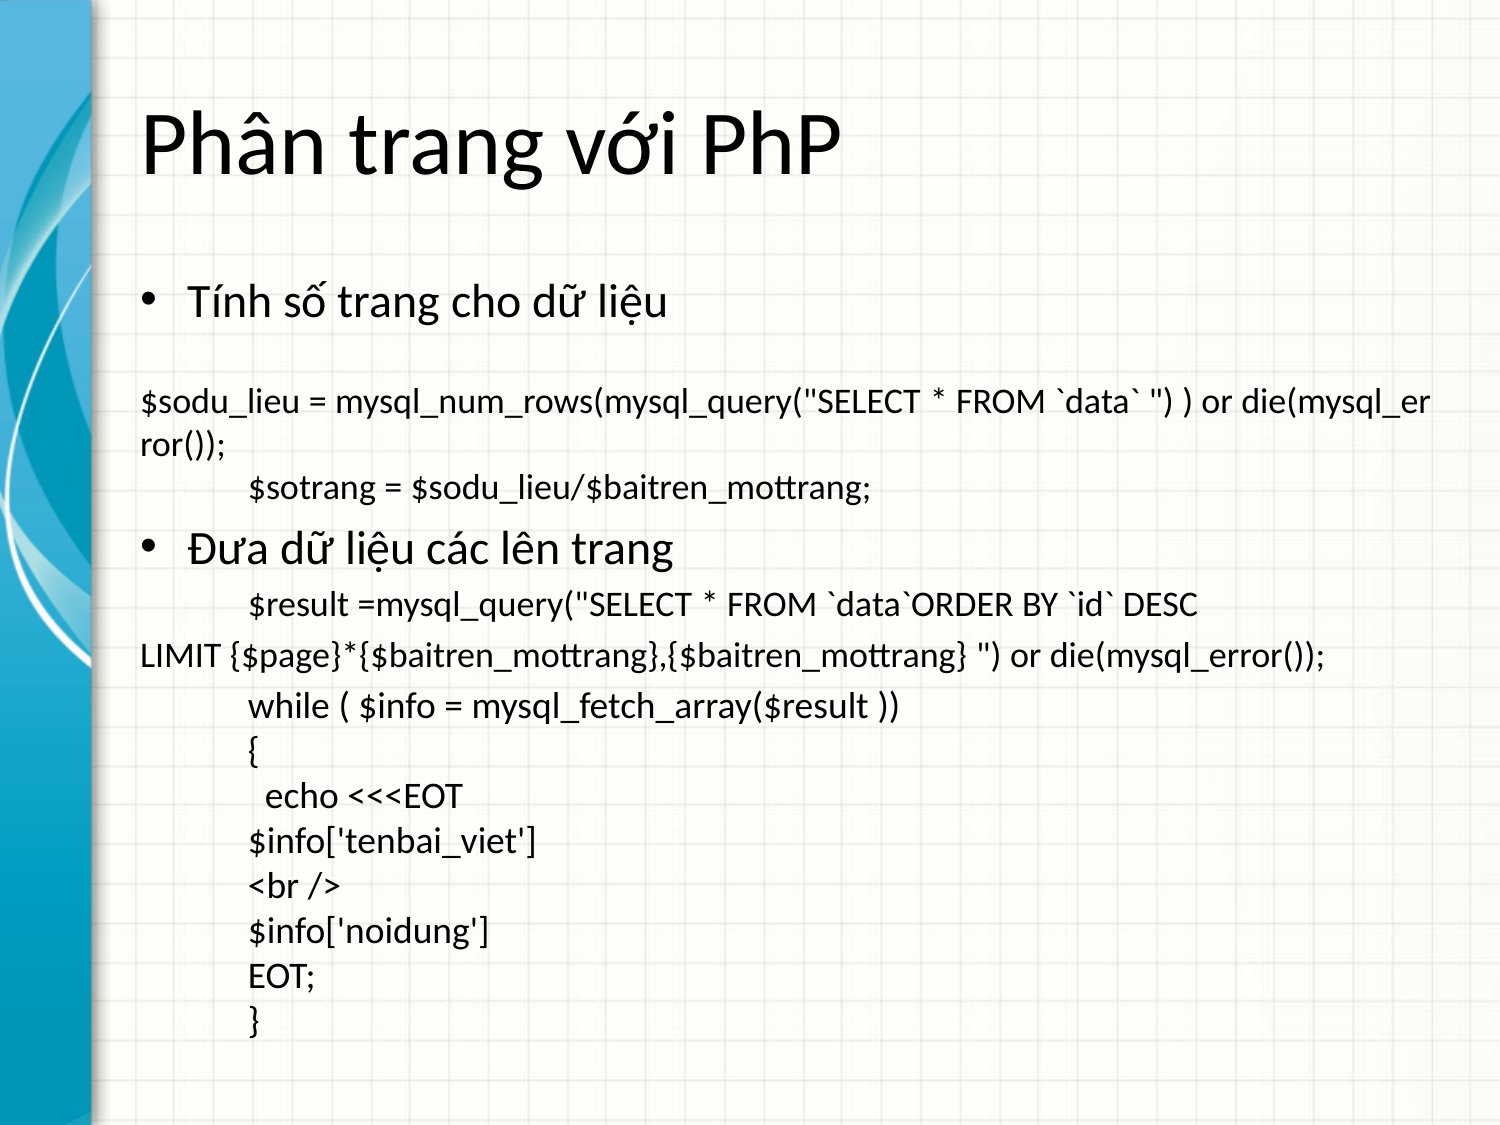

# Phân trang với PhP
Tính số trang cho dữ liệu
	$sodu_lieu = mysql_num_rows(mysql_query("SELECT * FROM `data` ") ) or die(mysql_error());
	$sotrang = $sodu_lieu/$baitren_mottrang;
Đưa dữ liệu các lên trang
	$result =mysql_query("SELECT * FROM `data`ORDER BY `id` DESC
LIMIT {$page}*{$baitren_mottrang},{$baitren_mottrang} ") or die(mysql_error());
	while ( $info = mysql_fetch_array($result ))  
		{
  			  echo <<<EOT
    			$info['tenbai_viet']
    			<br />
    			$info['noidung']
			EOT;
		}